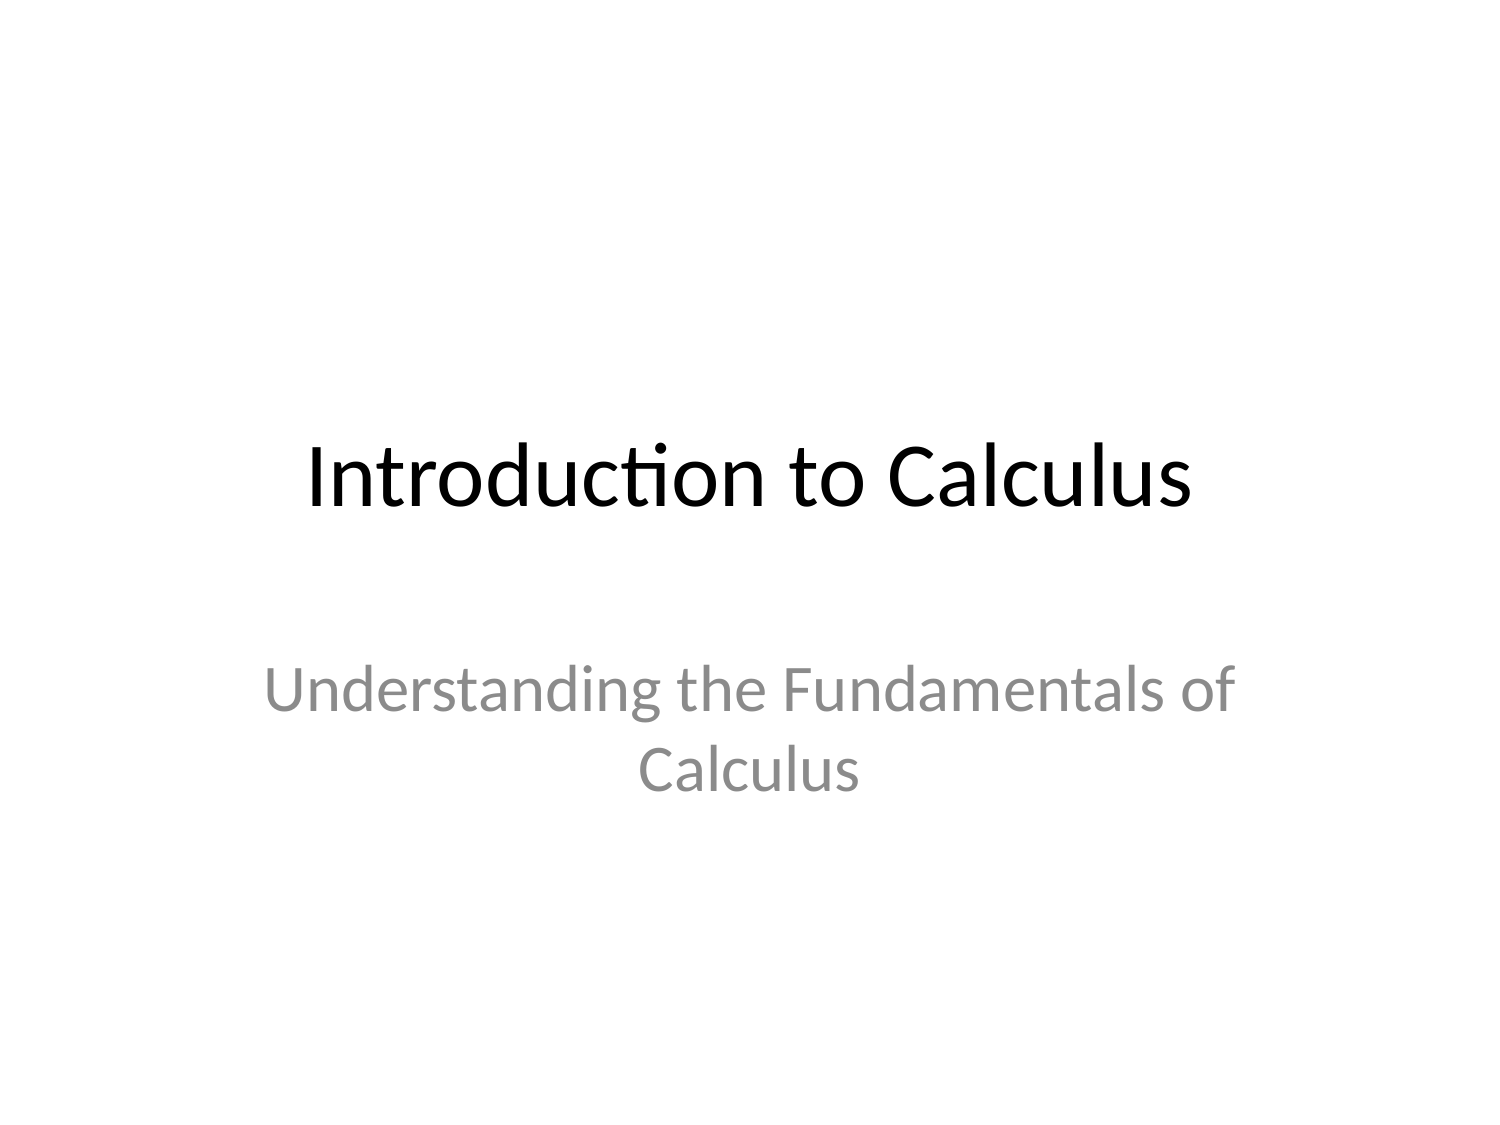

# Introduction to Calculus
Understanding the Fundamentals of Calculus